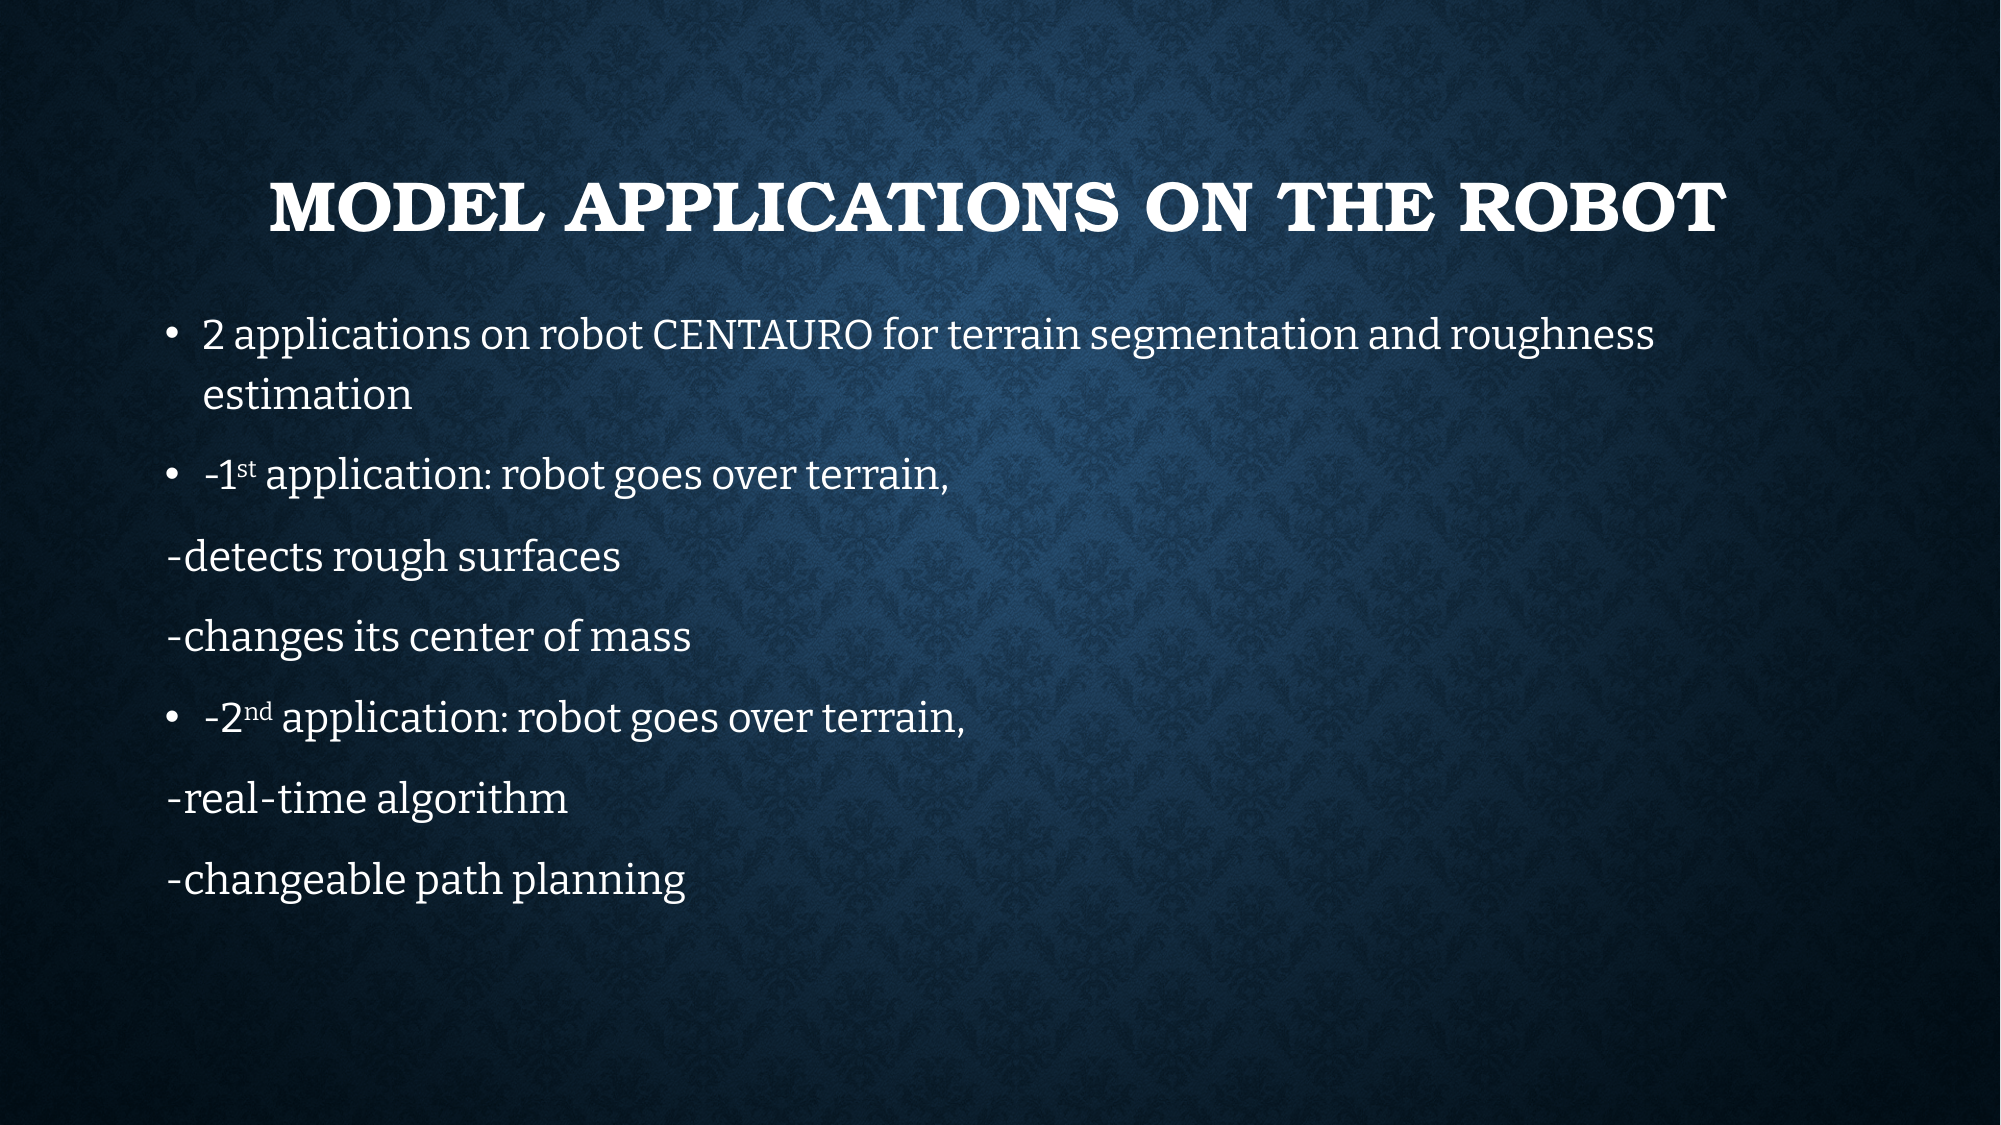

# model applications on the robot
2 applications on robot CENTAURO for terrain segmentation and roughness estimation
-1st application: robot goes over terrain,
-detects rough surfaces
-changes its center of mass
-2nd application: robot goes over terrain,
-real-time algorithm
-changeable path planning